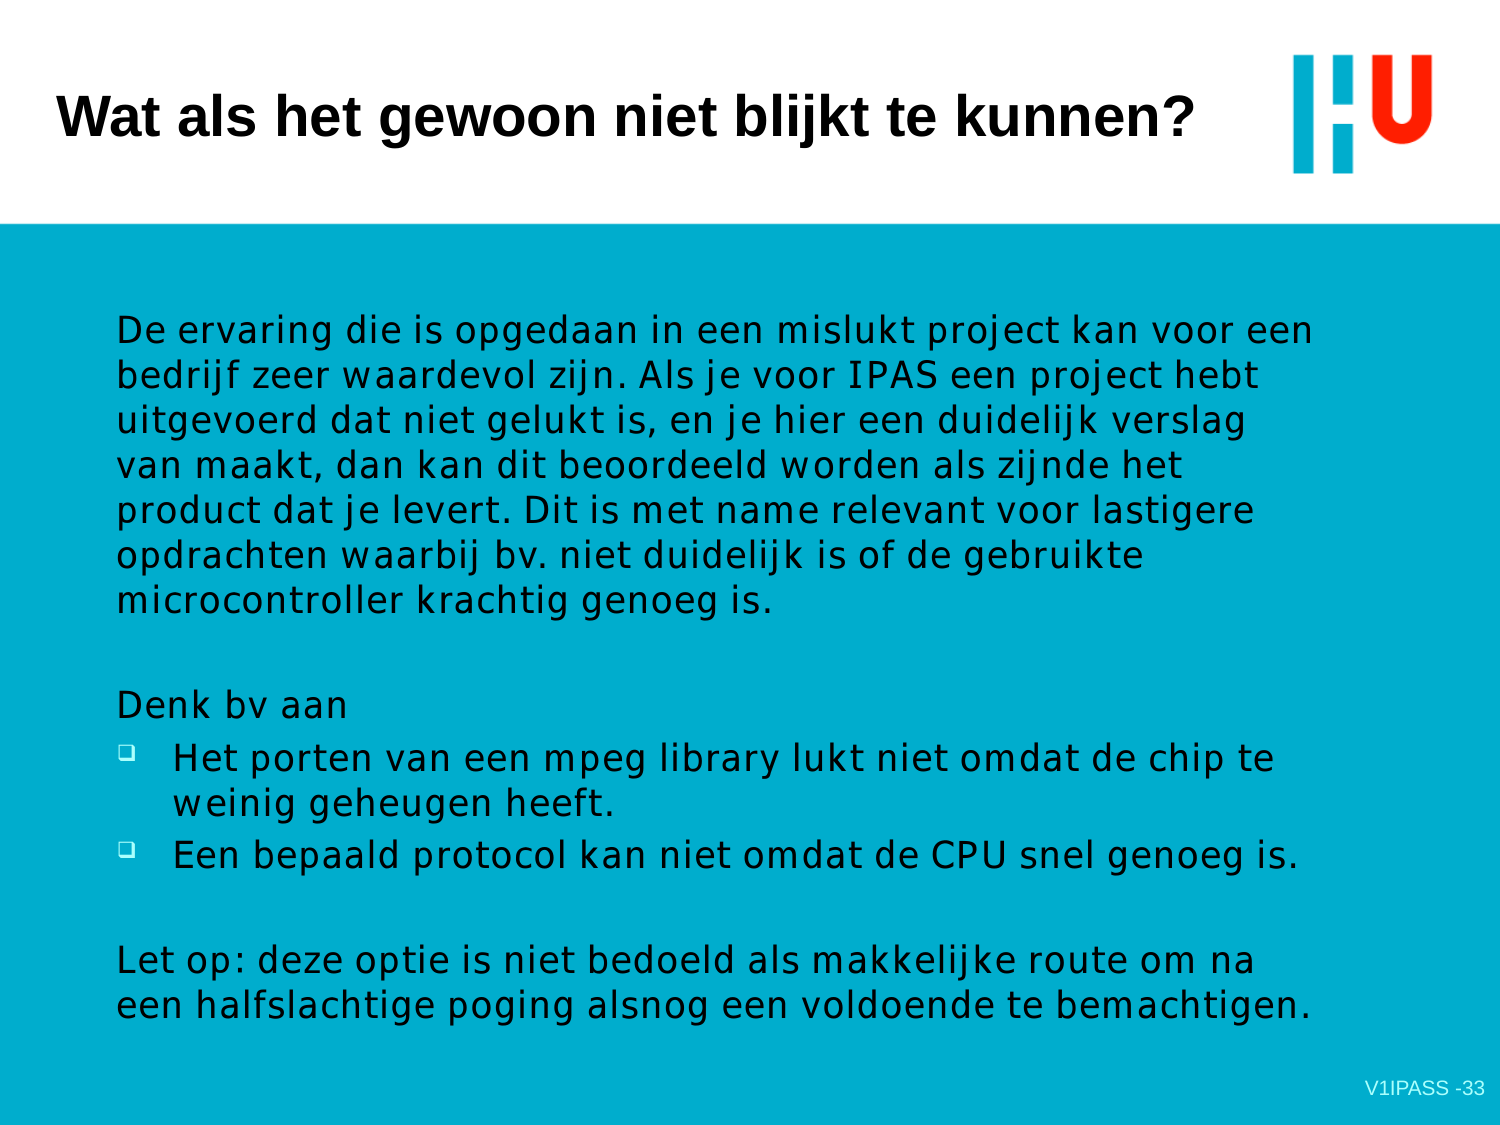

# Wat als het gewoon niet blijkt te kunnen?
De ervaring die is opgedaan in een mislukt project kan voor een bedrijf zeer waardevol zijn. Als je voor IPAS een project hebt uitgevoerd dat niet gelukt is, en je hier een duidelijk verslag van maakt, dan kan dit beoordeeld worden als zijnde het product dat je levert. Dit is met name relevant voor lastigere opdrachten waarbij bv. niet duidelijk is of de gebruikte microcontroller krachtig genoeg is.

Denk bv aan
Het porten van een mpeg library lukt niet omdat de chip te weinig geheugen heeft.
Een bepaald protocol kan niet omdat de CPU snel genoeg is.

Let op: deze optie is niet bedoeld als makkelijke route om na een halfslachtige poging alsnog een voldoende te bemachtigen.
V1IPASS -33